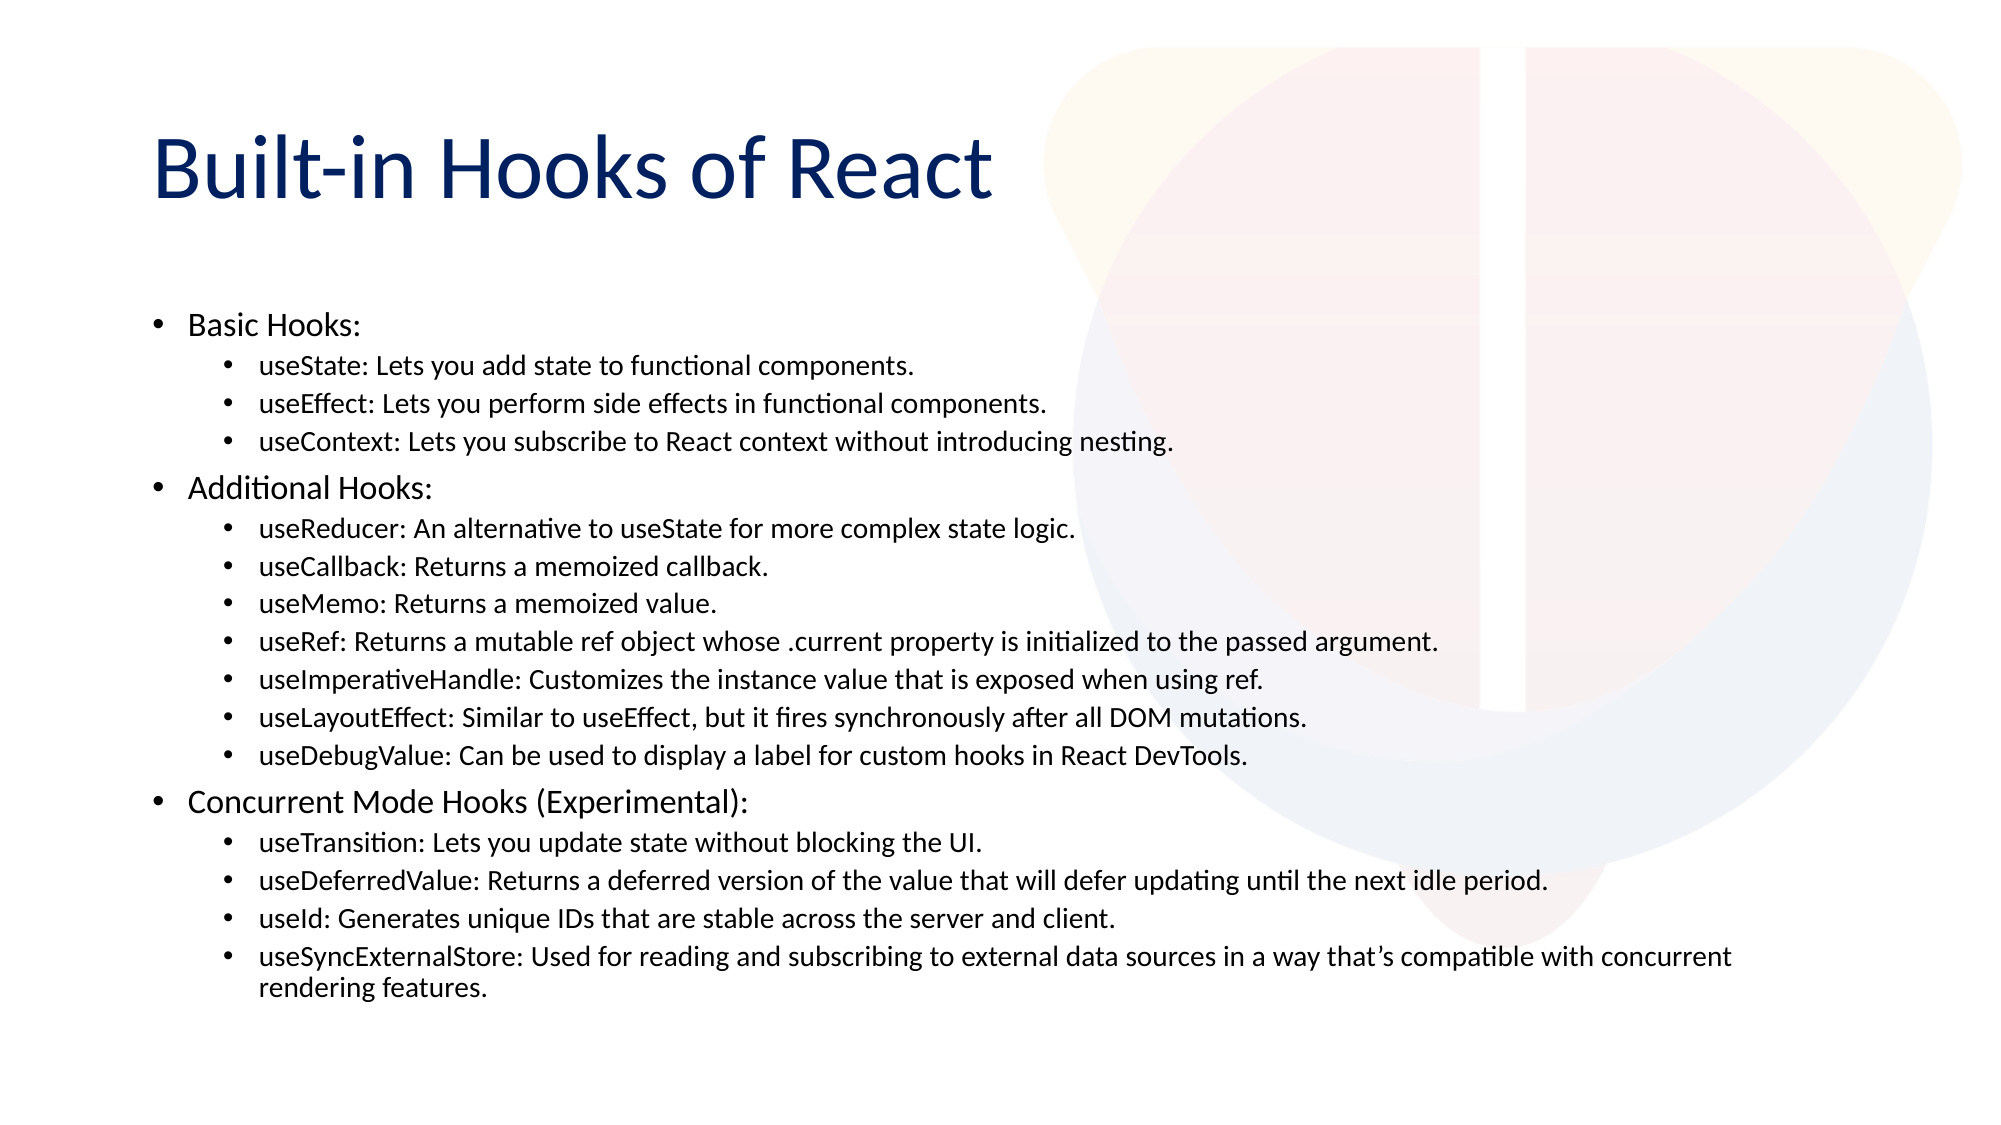

# Built-in Hooks of React
Basic Hooks:
useState: Lets you add state to functional components.
useEffect: Lets you perform side effects in functional components.
useContext: Lets you subscribe to React context without introducing nesting.
Additional Hooks:
useReducer: An alternative to useState for more complex state logic.
useCallback: Returns a memoized callback.
useMemo: Returns a memoized value.
useRef: Returns a mutable ref object whose .current property is initialized to the passed argument.
useImperativeHandle: Customizes the instance value that is exposed when using ref.
useLayoutEffect: Similar to useEffect, but it fires synchronously after all DOM mutations.
useDebugValue: Can be used to display a label for custom hooks in React DevTools.
Concurrent Mode Hooks (Experimental):
useTransition: Lets you update state without blocking the UI.
useDeferredValue: Returns a deferred version of the value that will defer updating until the next idle period.
useId: Generates unique IDs that are stable across the server and client.
useSyncExternalStore: Used for reading and subscribing to external data sources in a way that’s compatible with concurrent rendering features.